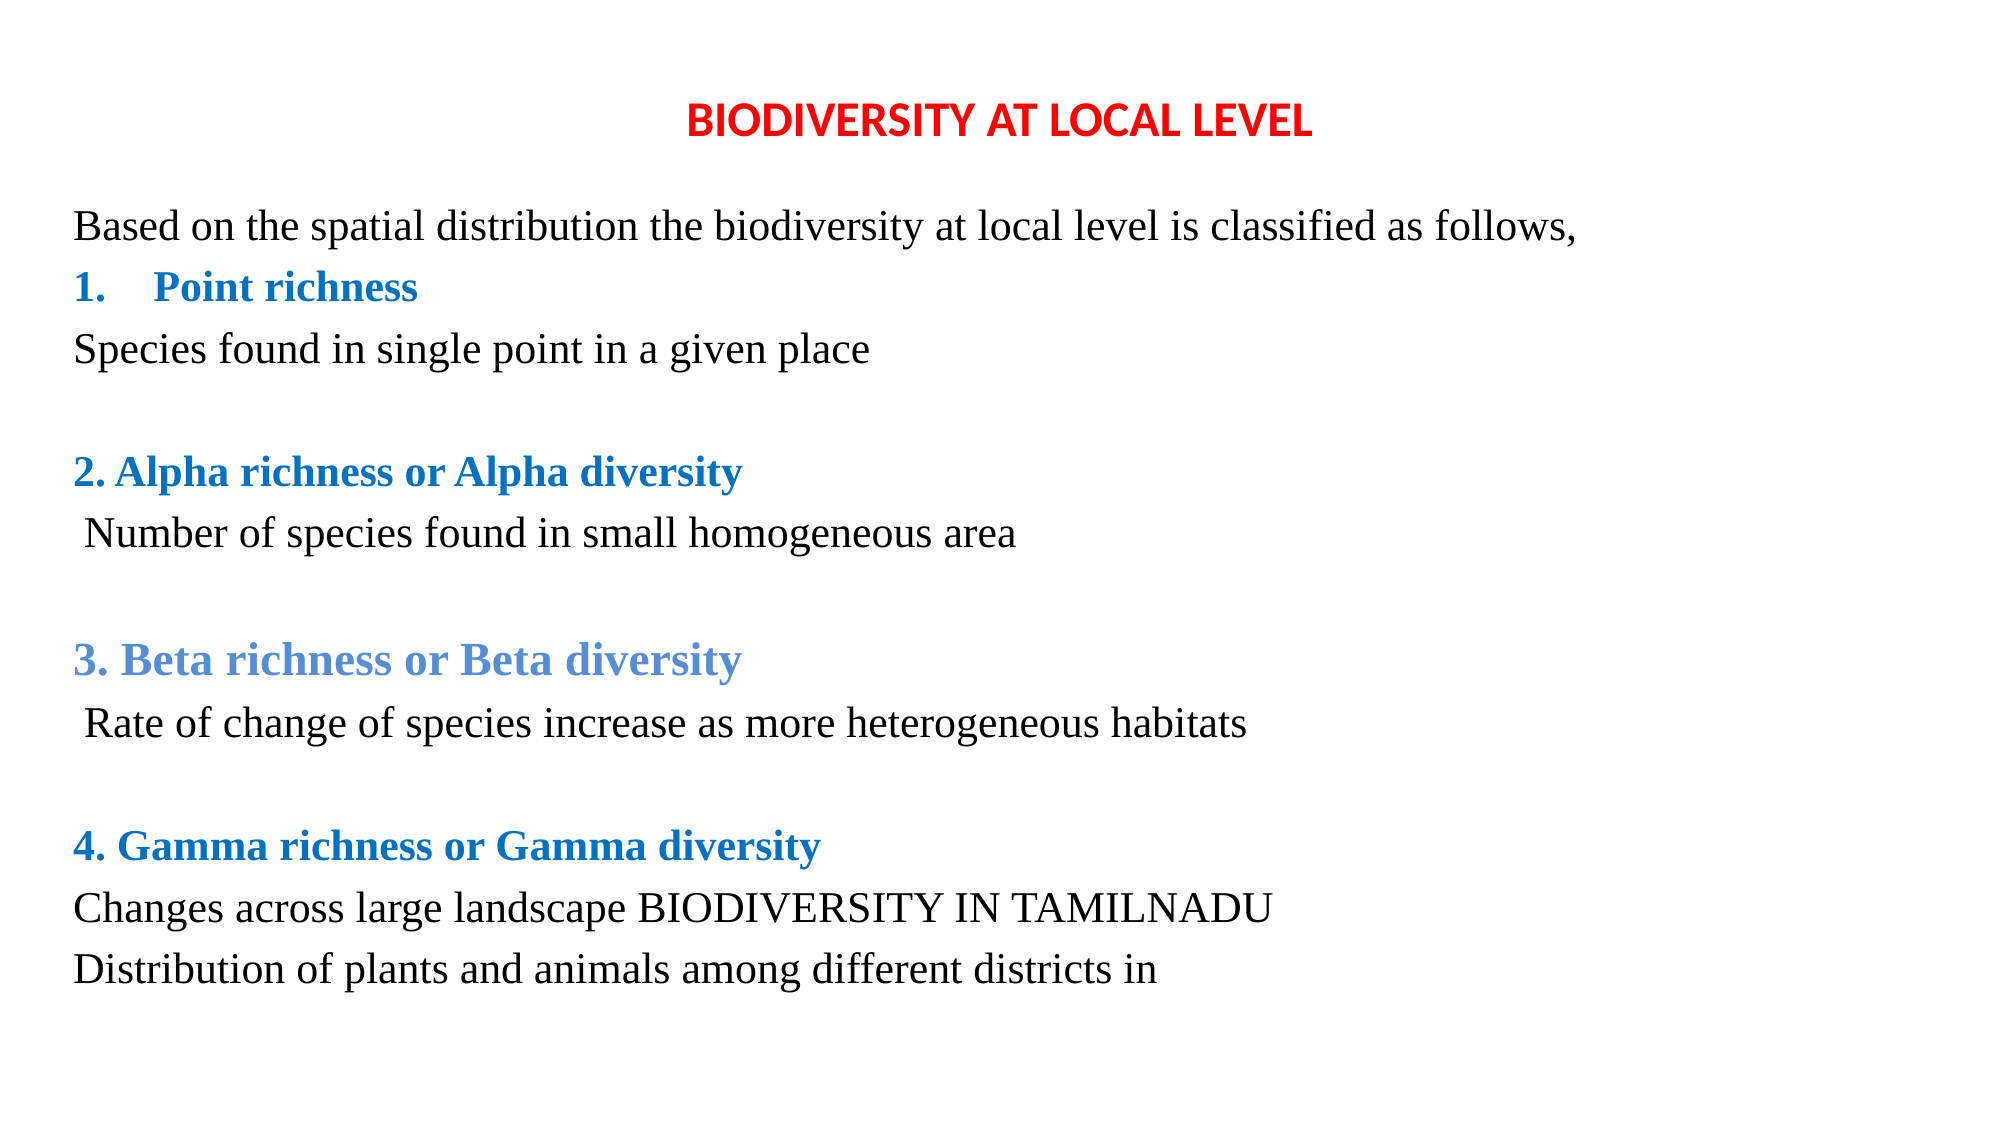

# BIODIVERSITY AT LOCAL LEVEL
Based on the spatial distribution the biodiversity at local level is classified as follows,
Point richness
Species found in single point in a given place

2. Alpha richness or Alpha diversity
 Number of species found in small homogeneous area

3. Beta richness or Beta diversity
 Rate of change of species increase as more heterogeneous habitats

4. Gamma richness or Gamma diversity
Changes across large landscape BIODIVERSITY IN TAMILNADU
Distribution of plants and animals among different districts in